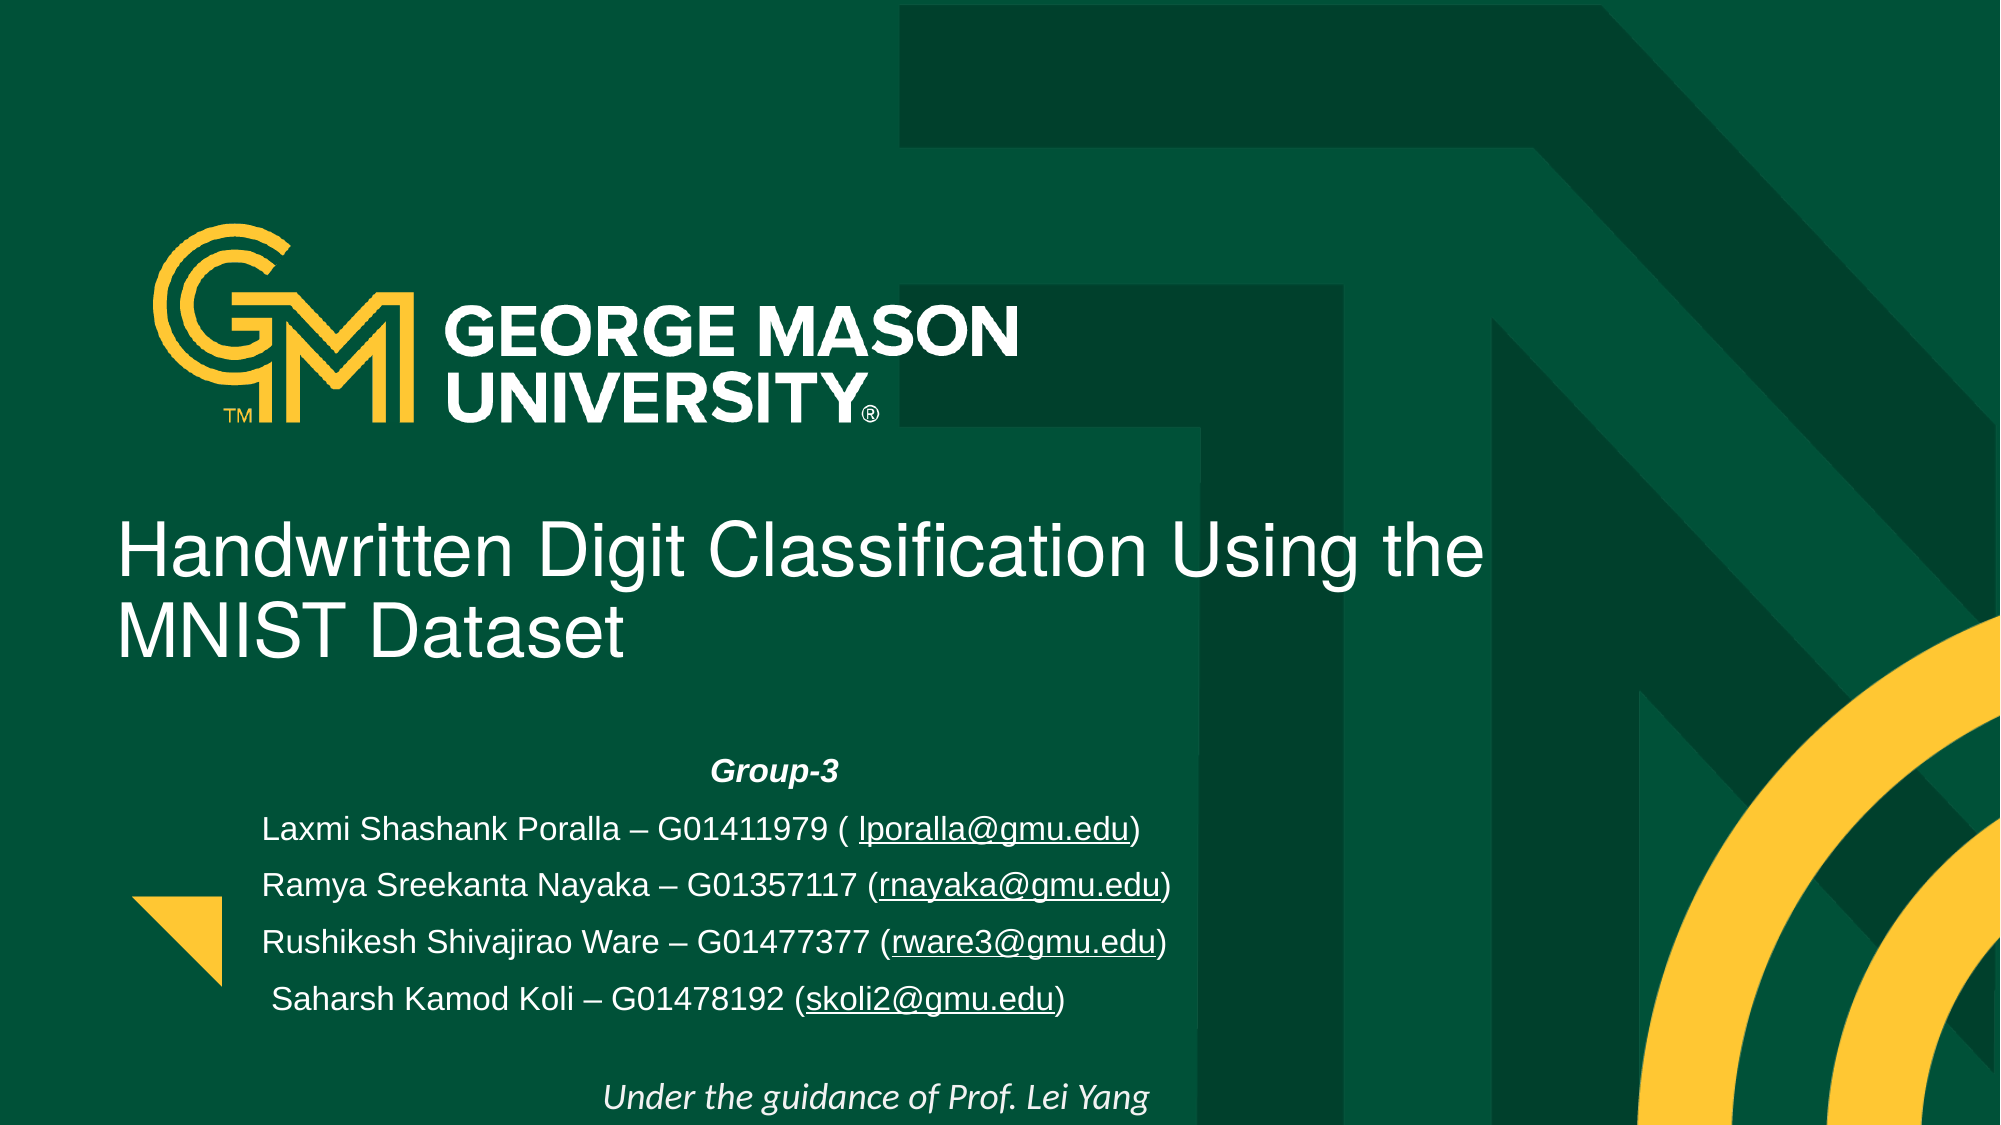

# Handwritten Digit Classification Using the MNIST Dataset
Group-3
Laxmi Shashank Poralla – G01411979 ( lporalla@gmu.edu) ​
Ramya Sreekanta Nayaka – G01357117 (rnayaka@gmu.edu) ​
Rushikesh Shivajirao Ware – G01477377 (rware3@gmu.edu)
 Saharsh Kamod Koli – G01478192 (skoli2@gmu.edu)​

Under the guidance of Prof. Lei Yang​